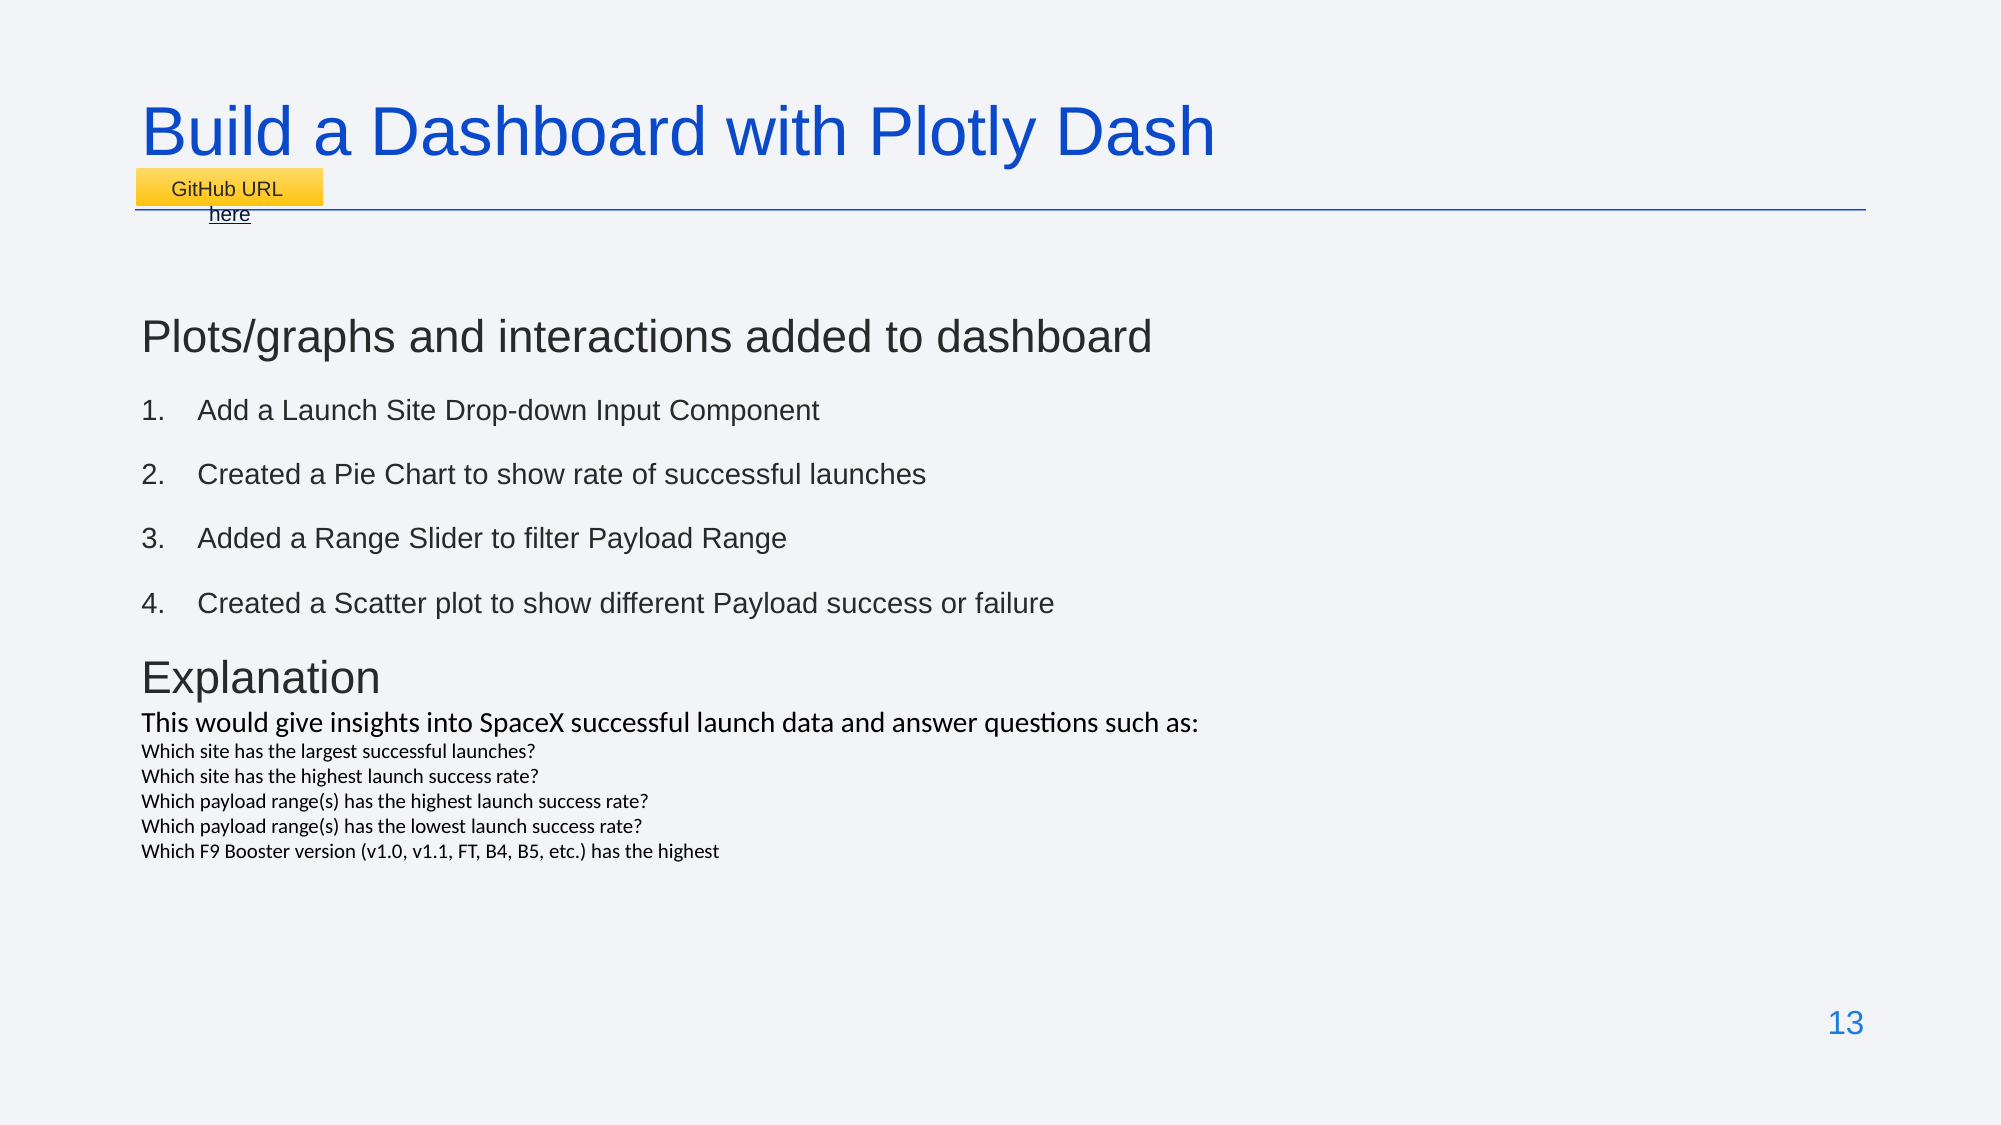

Build a Dashboard with Plotly Dash
GitHub URL here
Plots/graphs and interactions added to dashboard
Add a Launch Site Drop-down Input Component
Created a Pie Chart to show rate of successful launches
Added a Range Slider to filter Payload Range
Created a Scatter plot to show different Payload success or failure
Explanation
This would give insights into SpaceX successful launch data and answer questions such as:
Which site has the largest successful launches?
Which site has the highest launch success rate?
Which payload range(s) has the highest launch success rate?
Which payload range(s) has the lowest launch success rate?
Which F9 Booster version (v1.0, v1.1, FT, B4, B5, etc.) has the highest

13